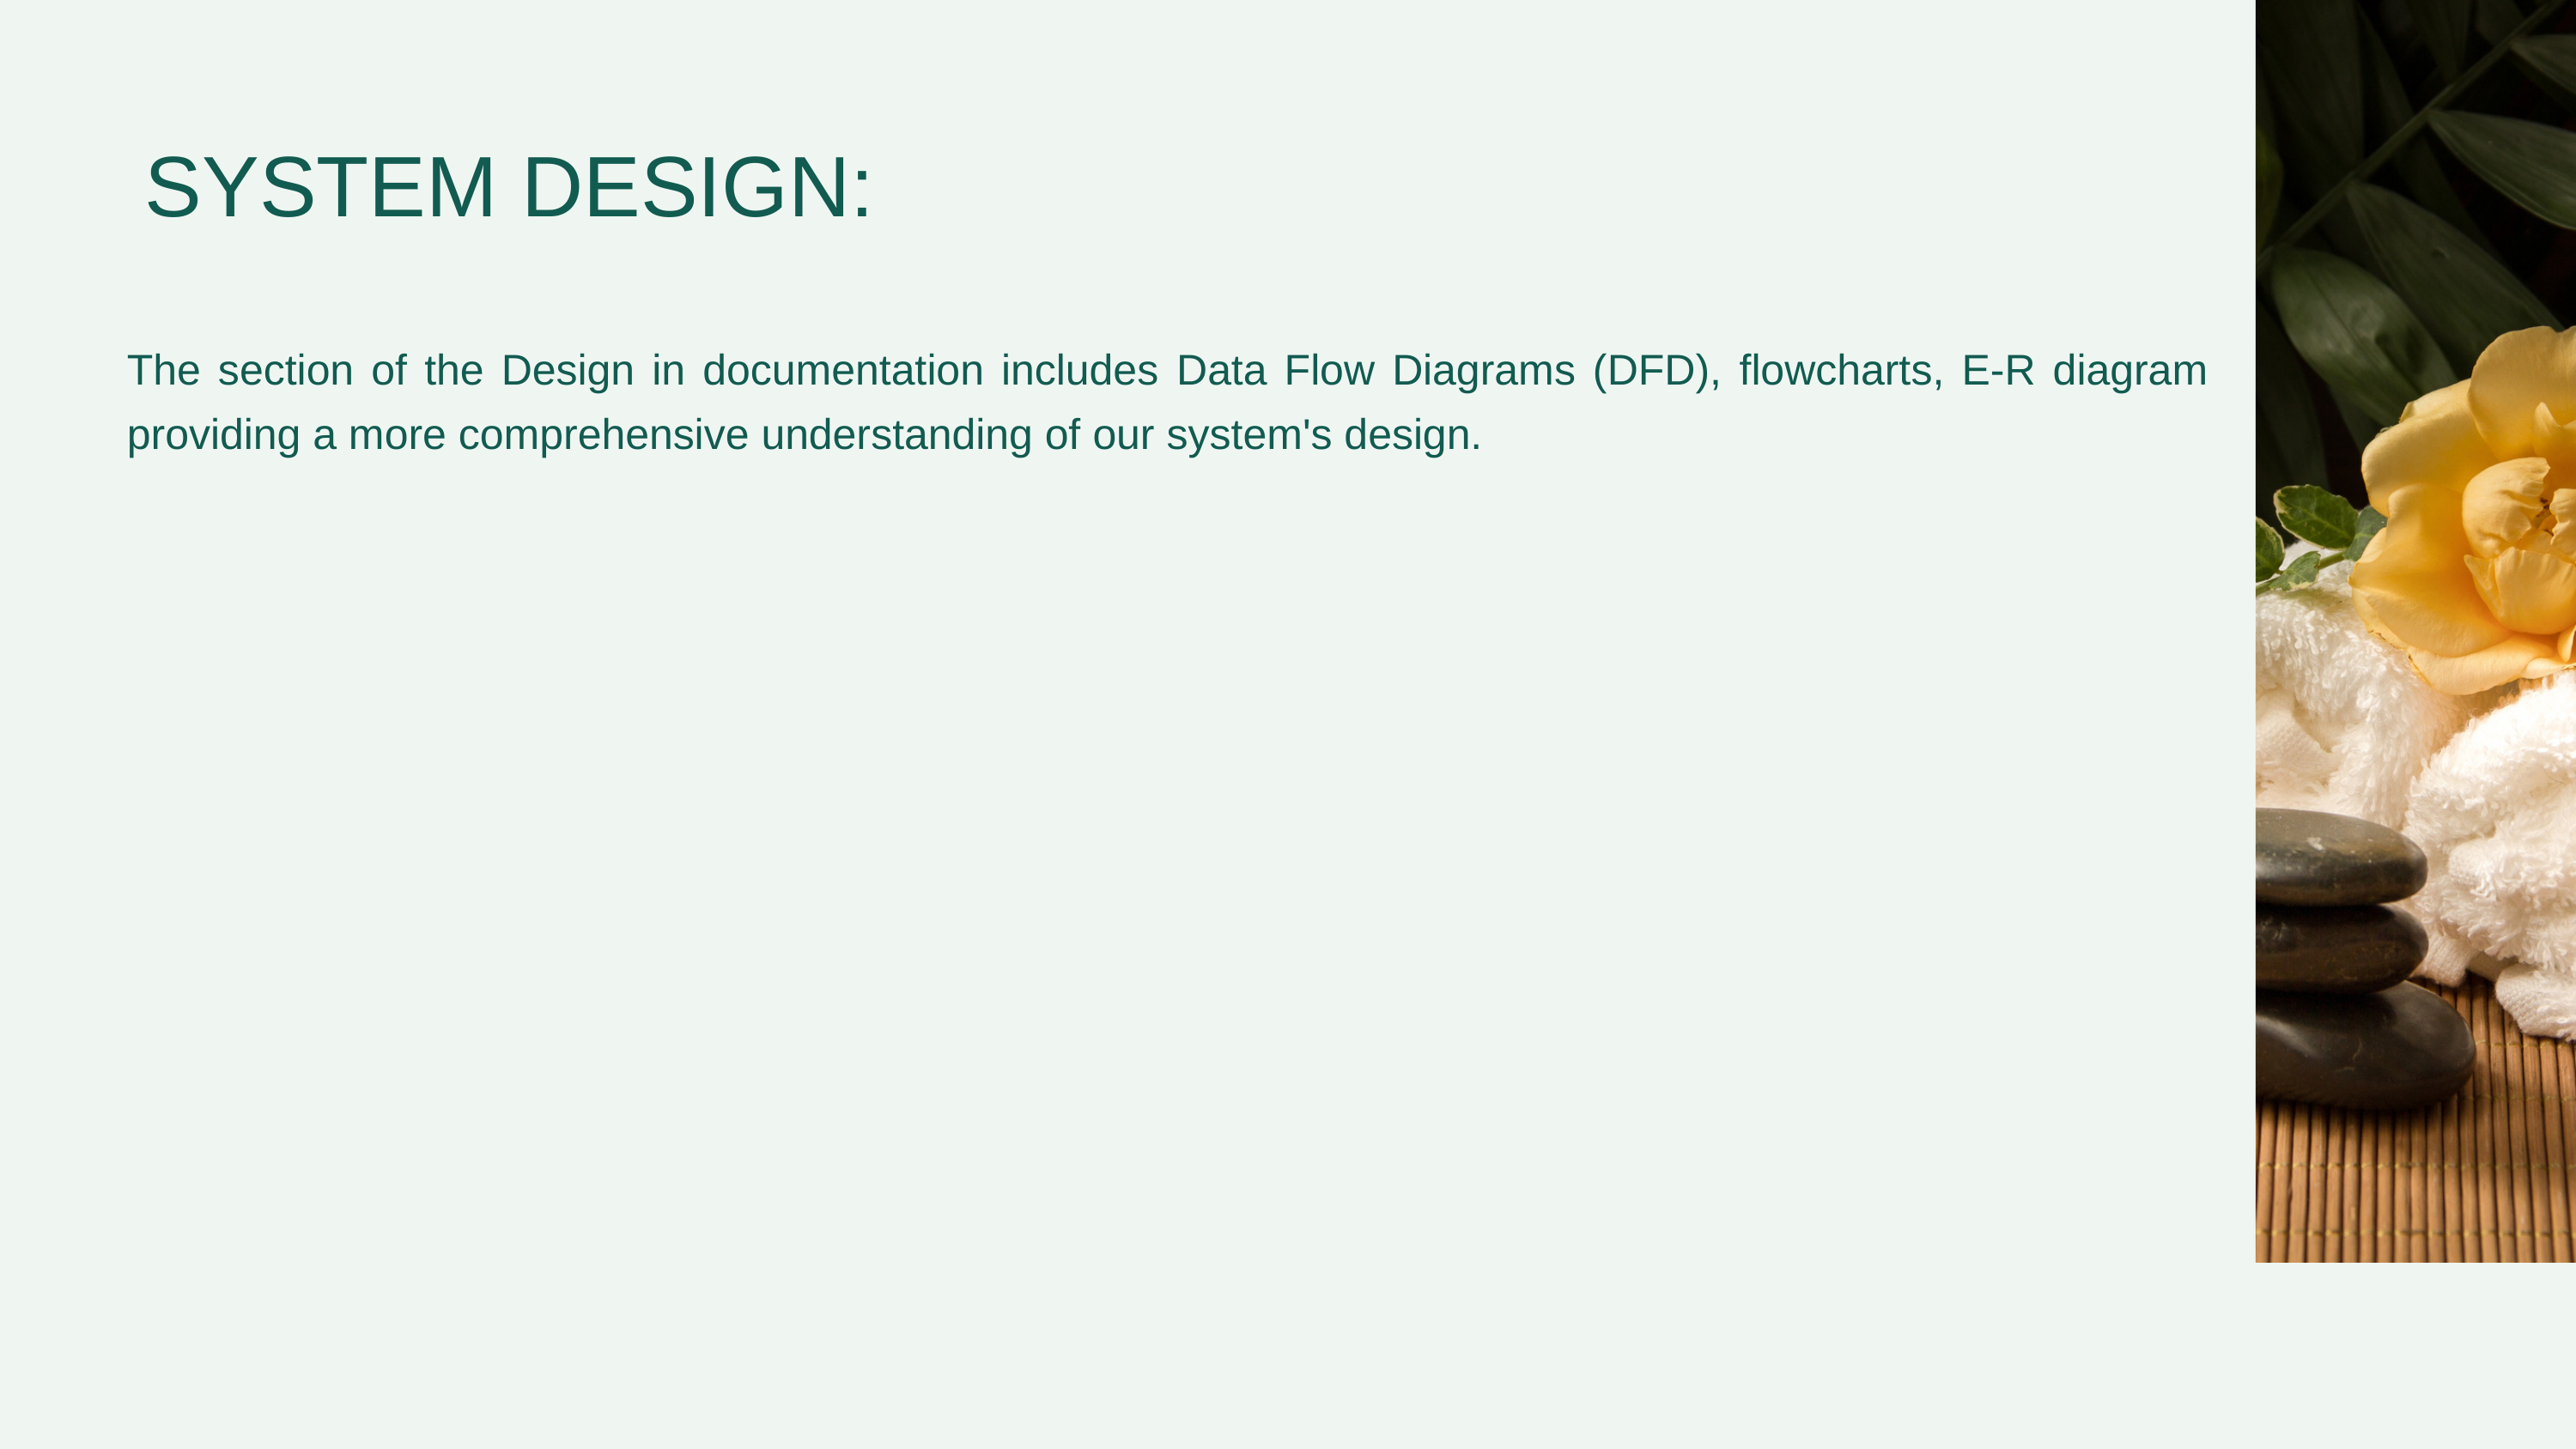

SYSTEM DESIGN:
The section of the Design in documentation includes Data Flow Diagrams (DFD), flowcharts, E-R diagram providing a more comprehensive understanding of our system's design.